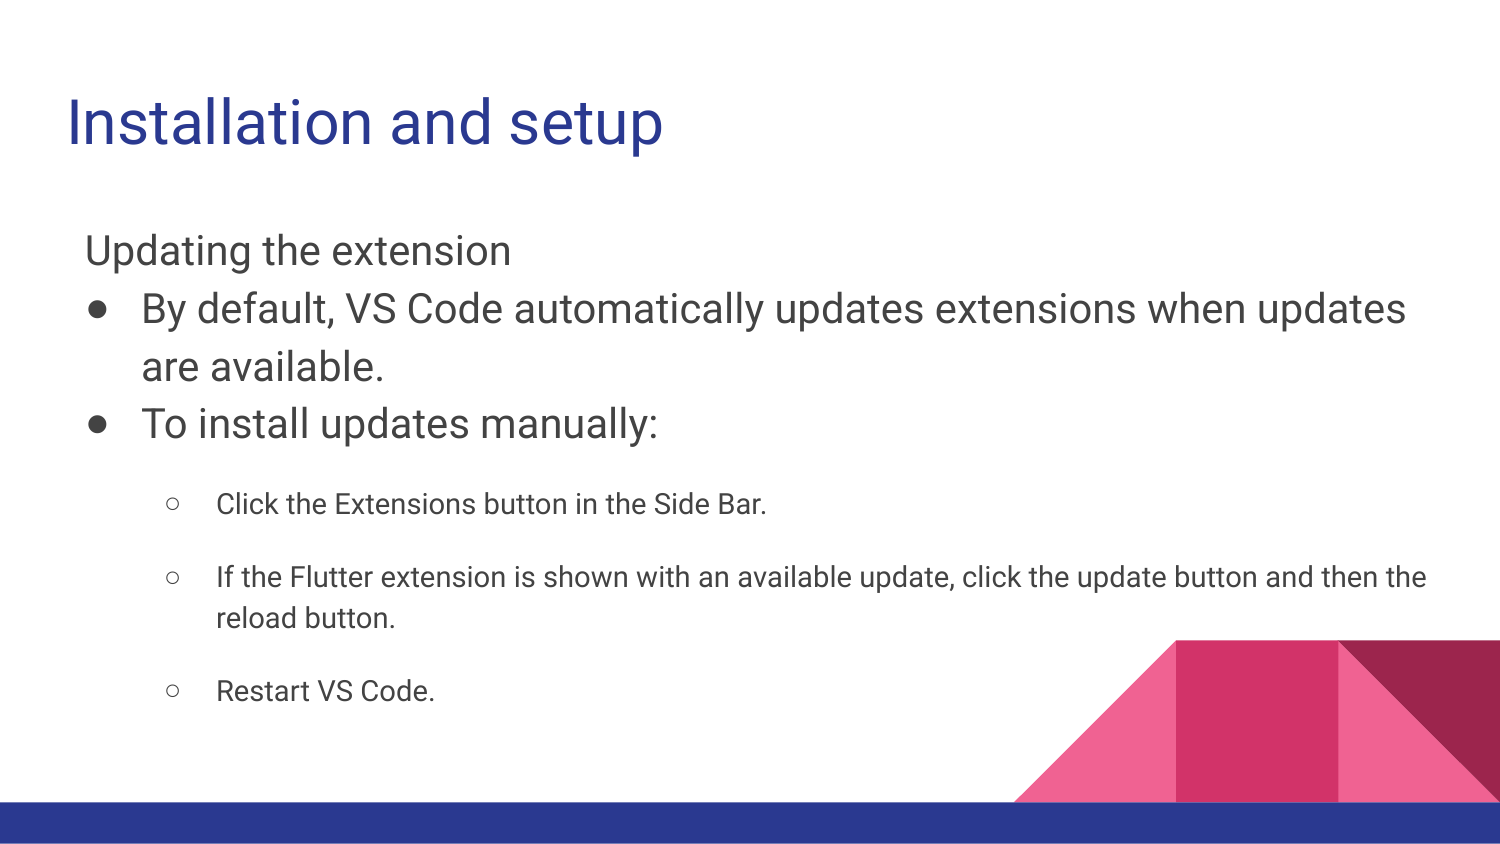

# Installation and setup
Updating the extension
By default, VS Code automatically updates extensions when updates are available.
To install updates manually:
Click the Extensions button in the Side Bar.
If the Flutter extension is shown with an available update, click the update button and then the reload button.
Restart VS Code.